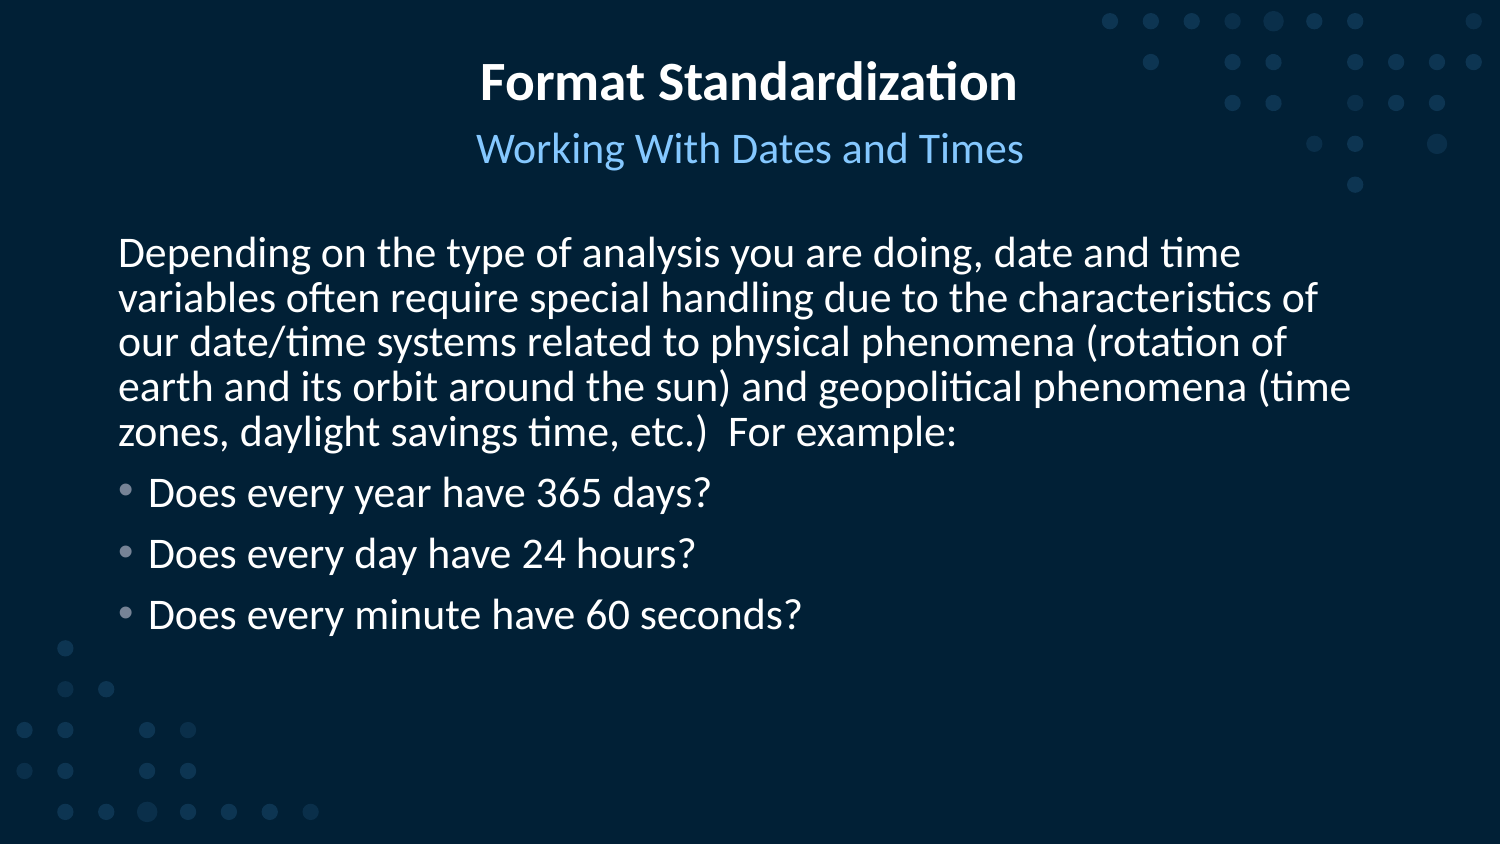

# Format Standardization
Working With Dates and Times
Depending on the type of analysis you are doing, date and time variables often require special handling due to the characteristics of our date/time systems related to physical phenomena (rotation of earth and its orbit around the sun) and geopolitical phenomena (time zones, daylight savings time, etc.)  For example:
Does every year have 365 days?
Does every day have 24 hours?
Does every minute have 60 seconds?